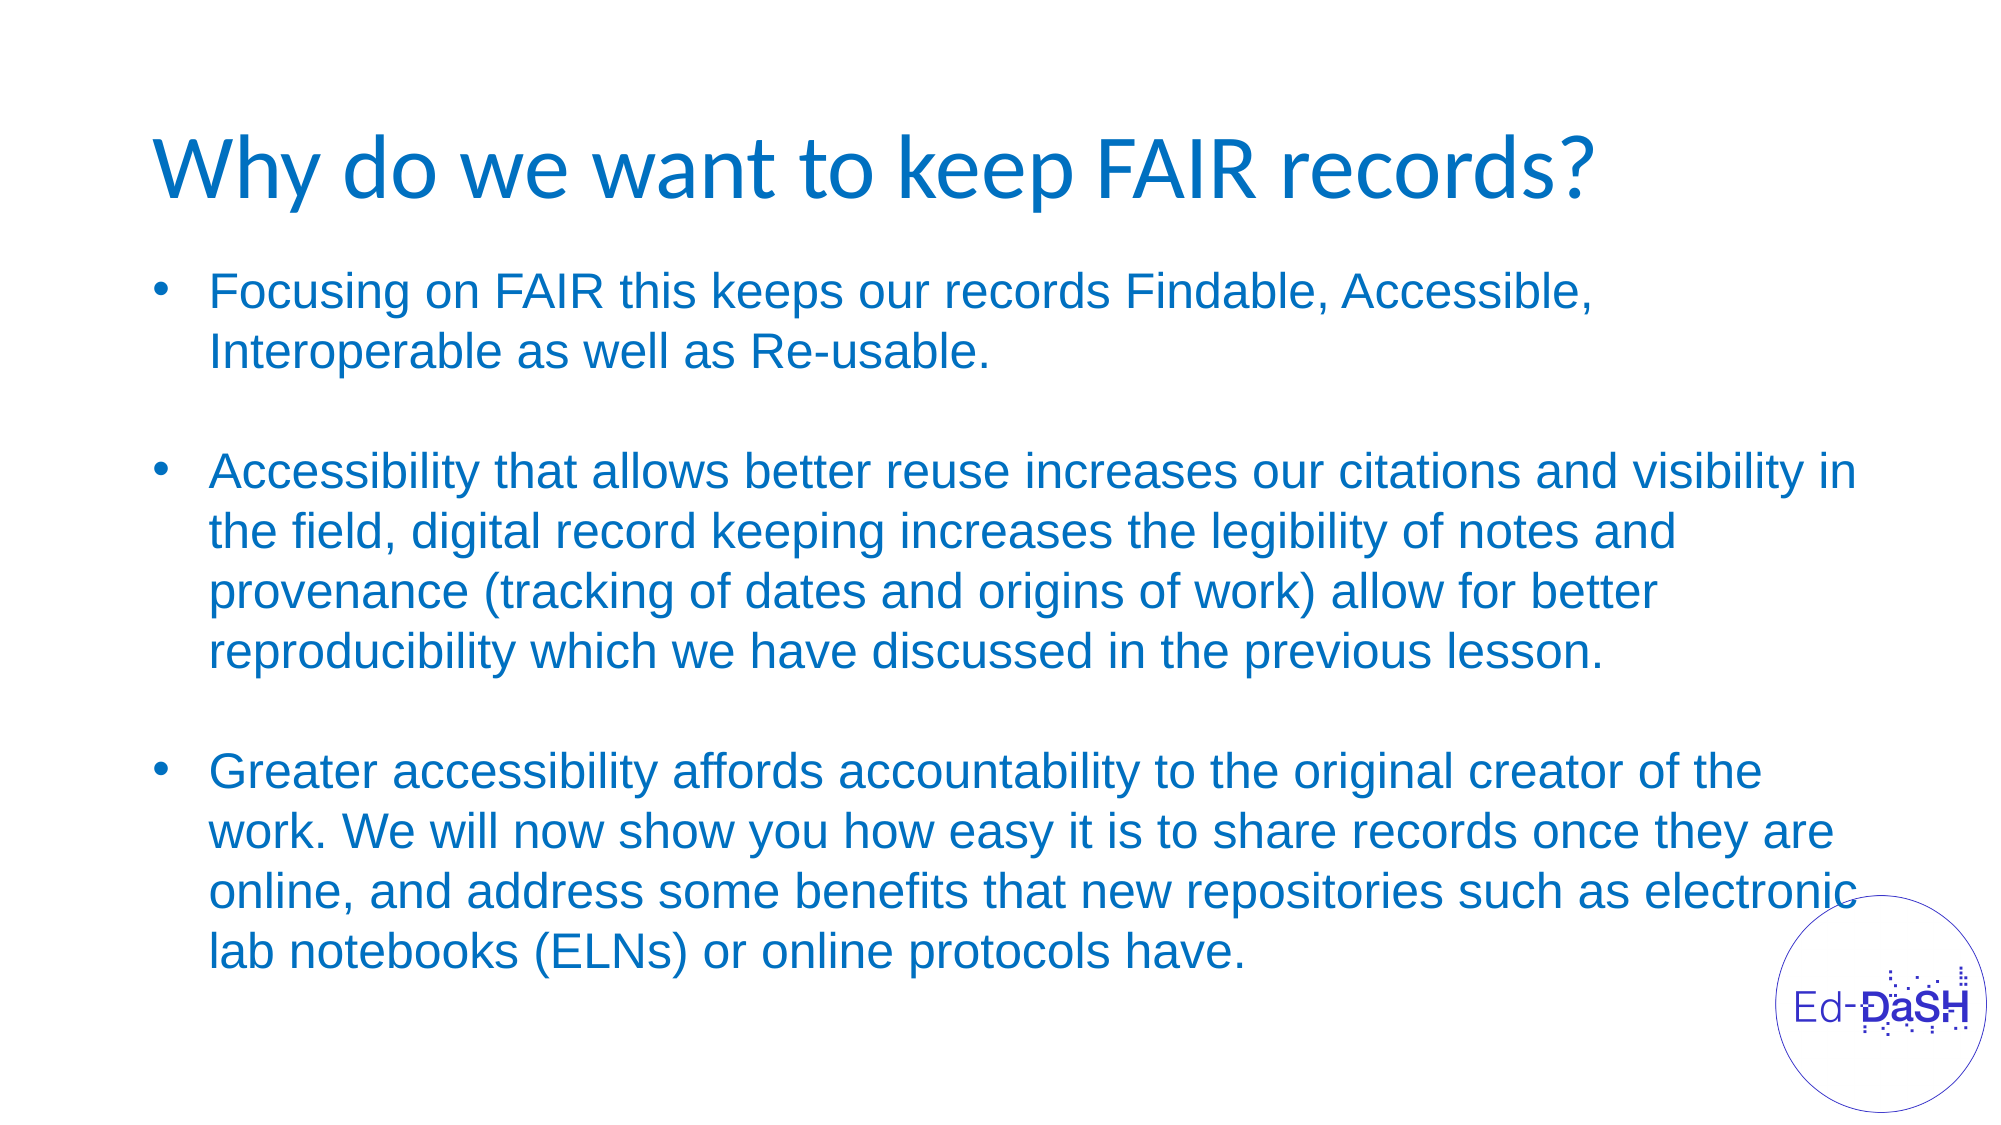

# Why do we want to keep FAIR records?
Focusing on FAIR this keeps our records Findable, Accessible, Interoperable as well as Re-usable.

Accessibility that allows better reuse increases our citations and visibility in the field, digital record keeping increases the legibility of notes and provenance (tracking of dates and origins of work) allow for better reproducibility which we have discussed in the previous lesson.

Greater accessibility affords accountability to the original creator of the work. We will now show you how easy it is to share records once they are online, and address some benefits that new repositories such as electronic lab notebooks (ELNs) or online protocols have.